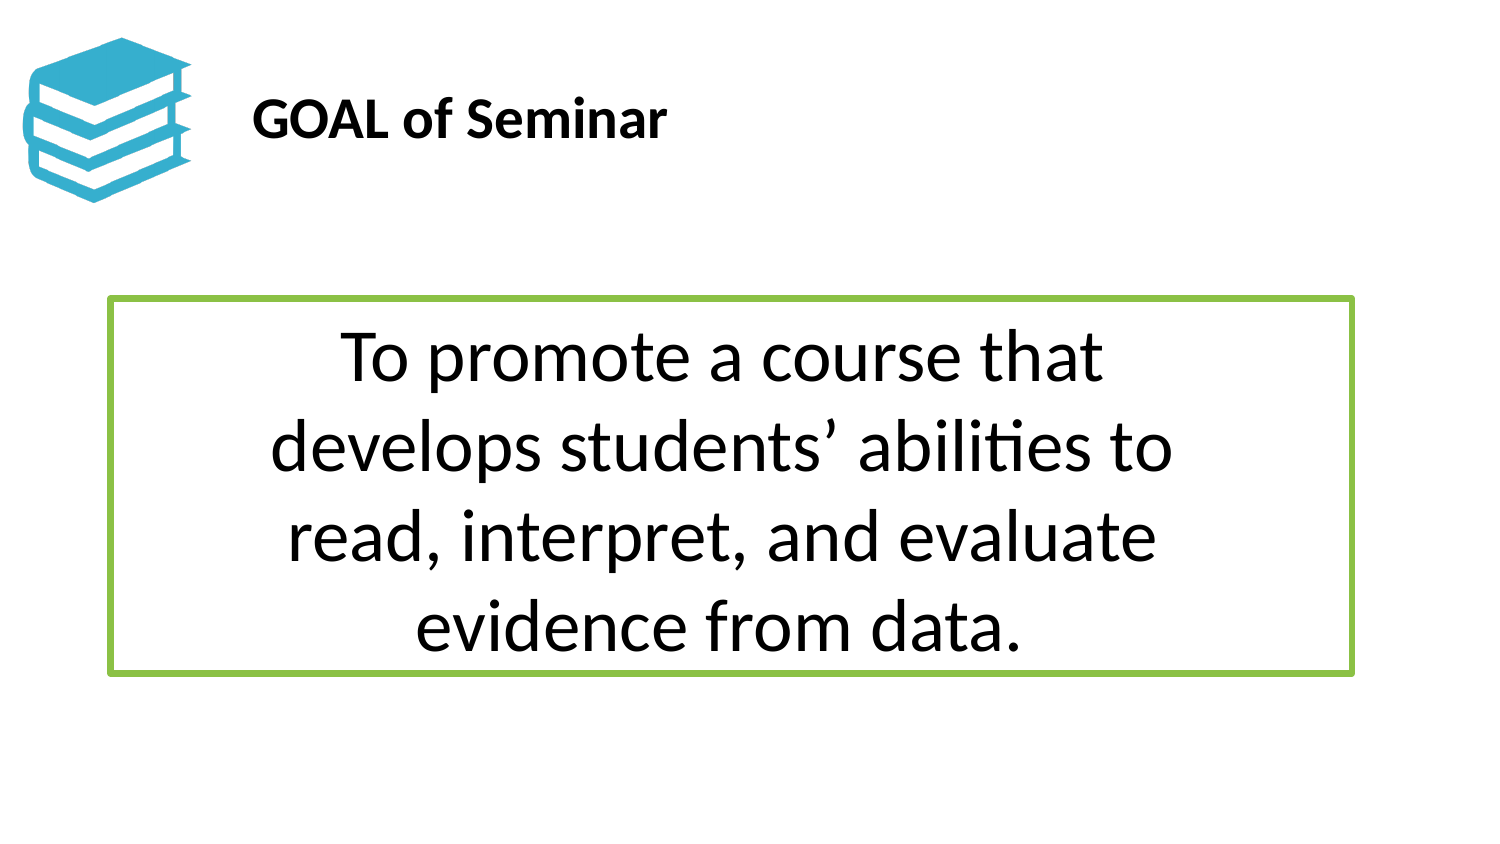

# GOAL of Seminar

To promote a course that
develops students’ abilities to
read, interpret, and evaluate
evidence from data.